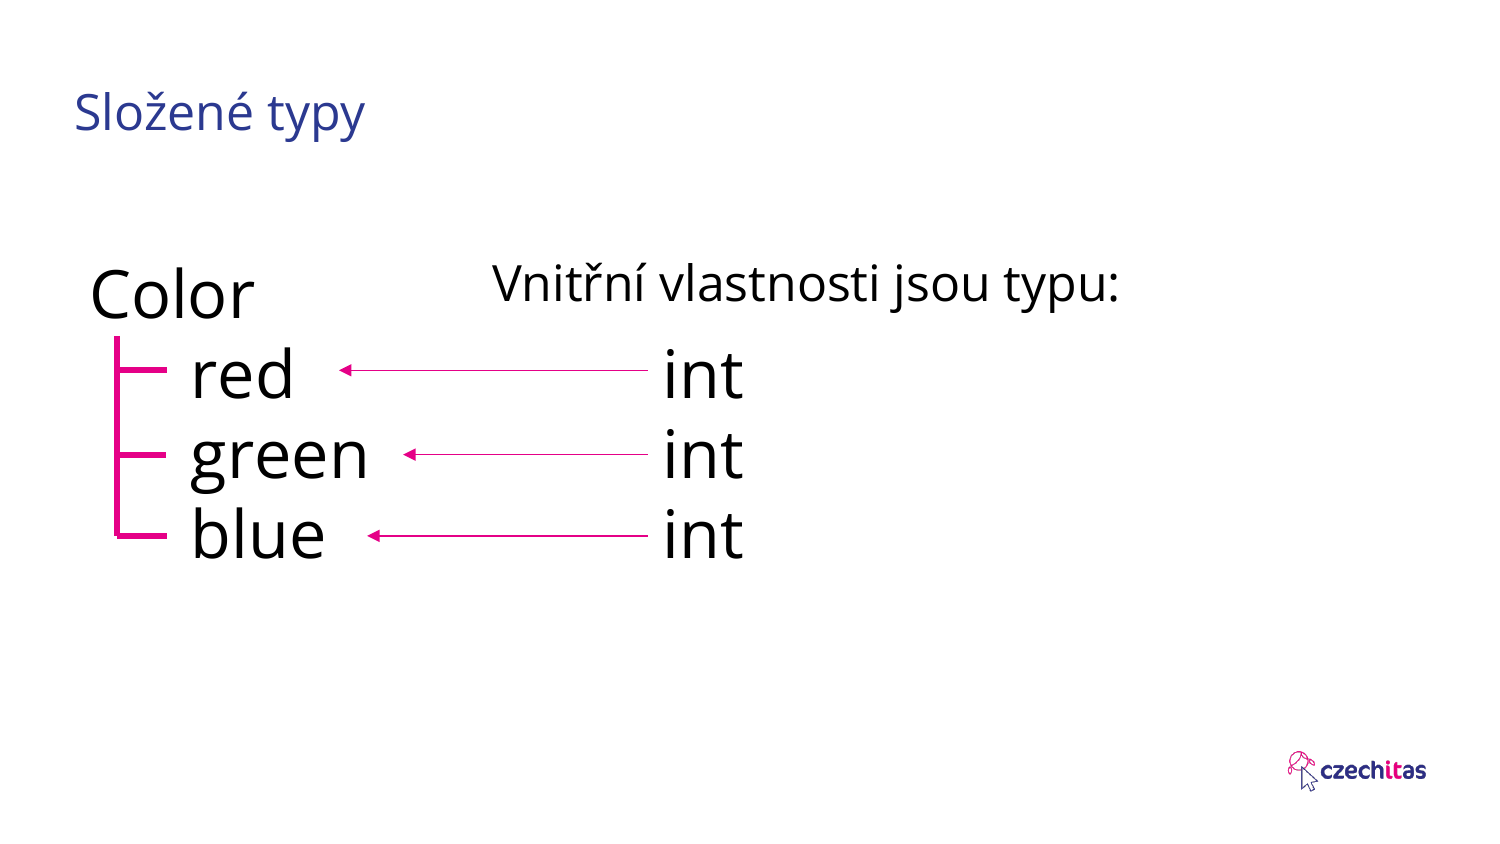

# Složené typy
Color
	red	int
	green	int
	blue	int
Vnitřní vlastnosti jsou typu: